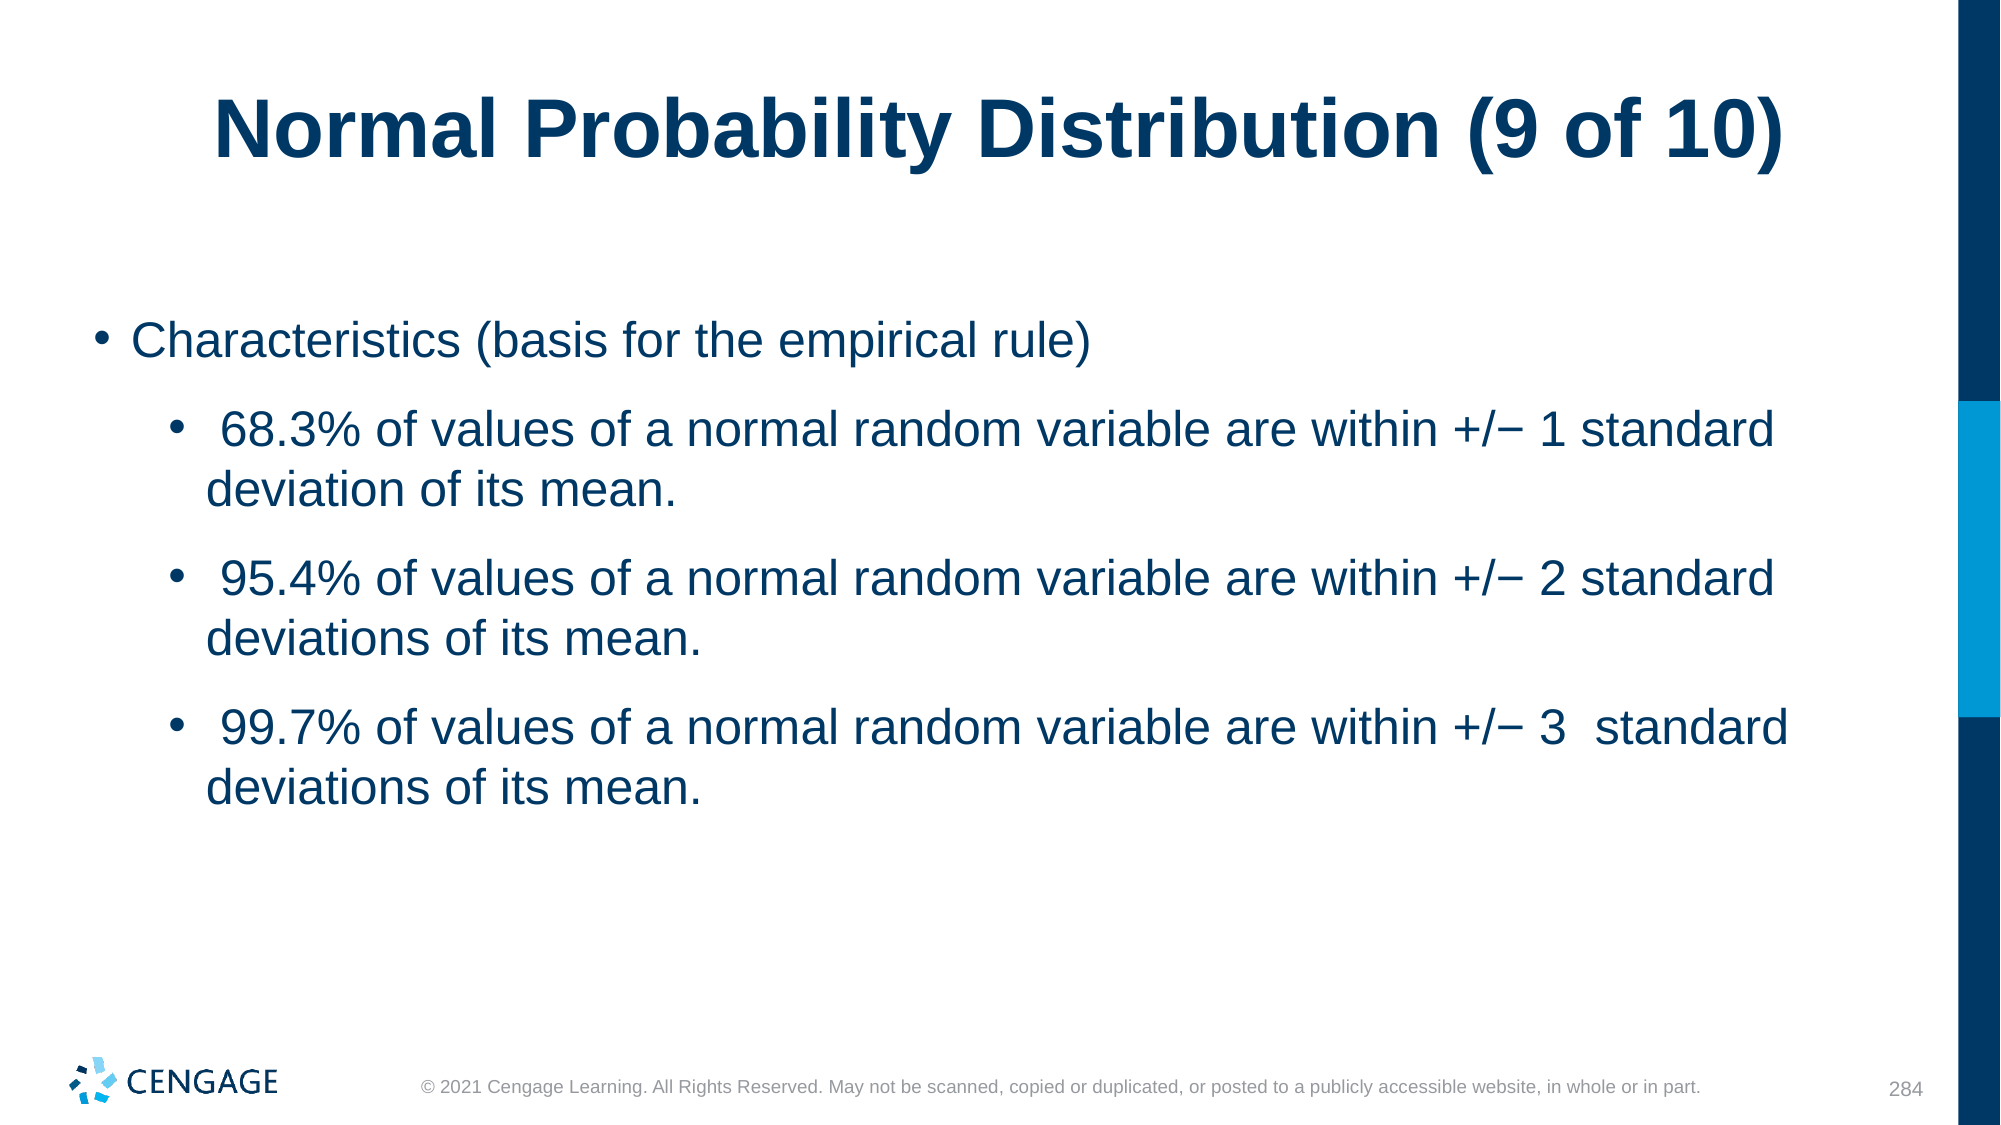

# Normal Probability Distribution (9 of 10)
Characteristics (basis for the empirical rule)
 68.3% of values of a normal random variable are within +/− 1 standard deviation of its mean.
 95.4% of values of a normal random variable are within +/− 2 standard deviations of its mean.
 99.7% of values of a normal random variable are within +/− 3  standard deviations of its mean.